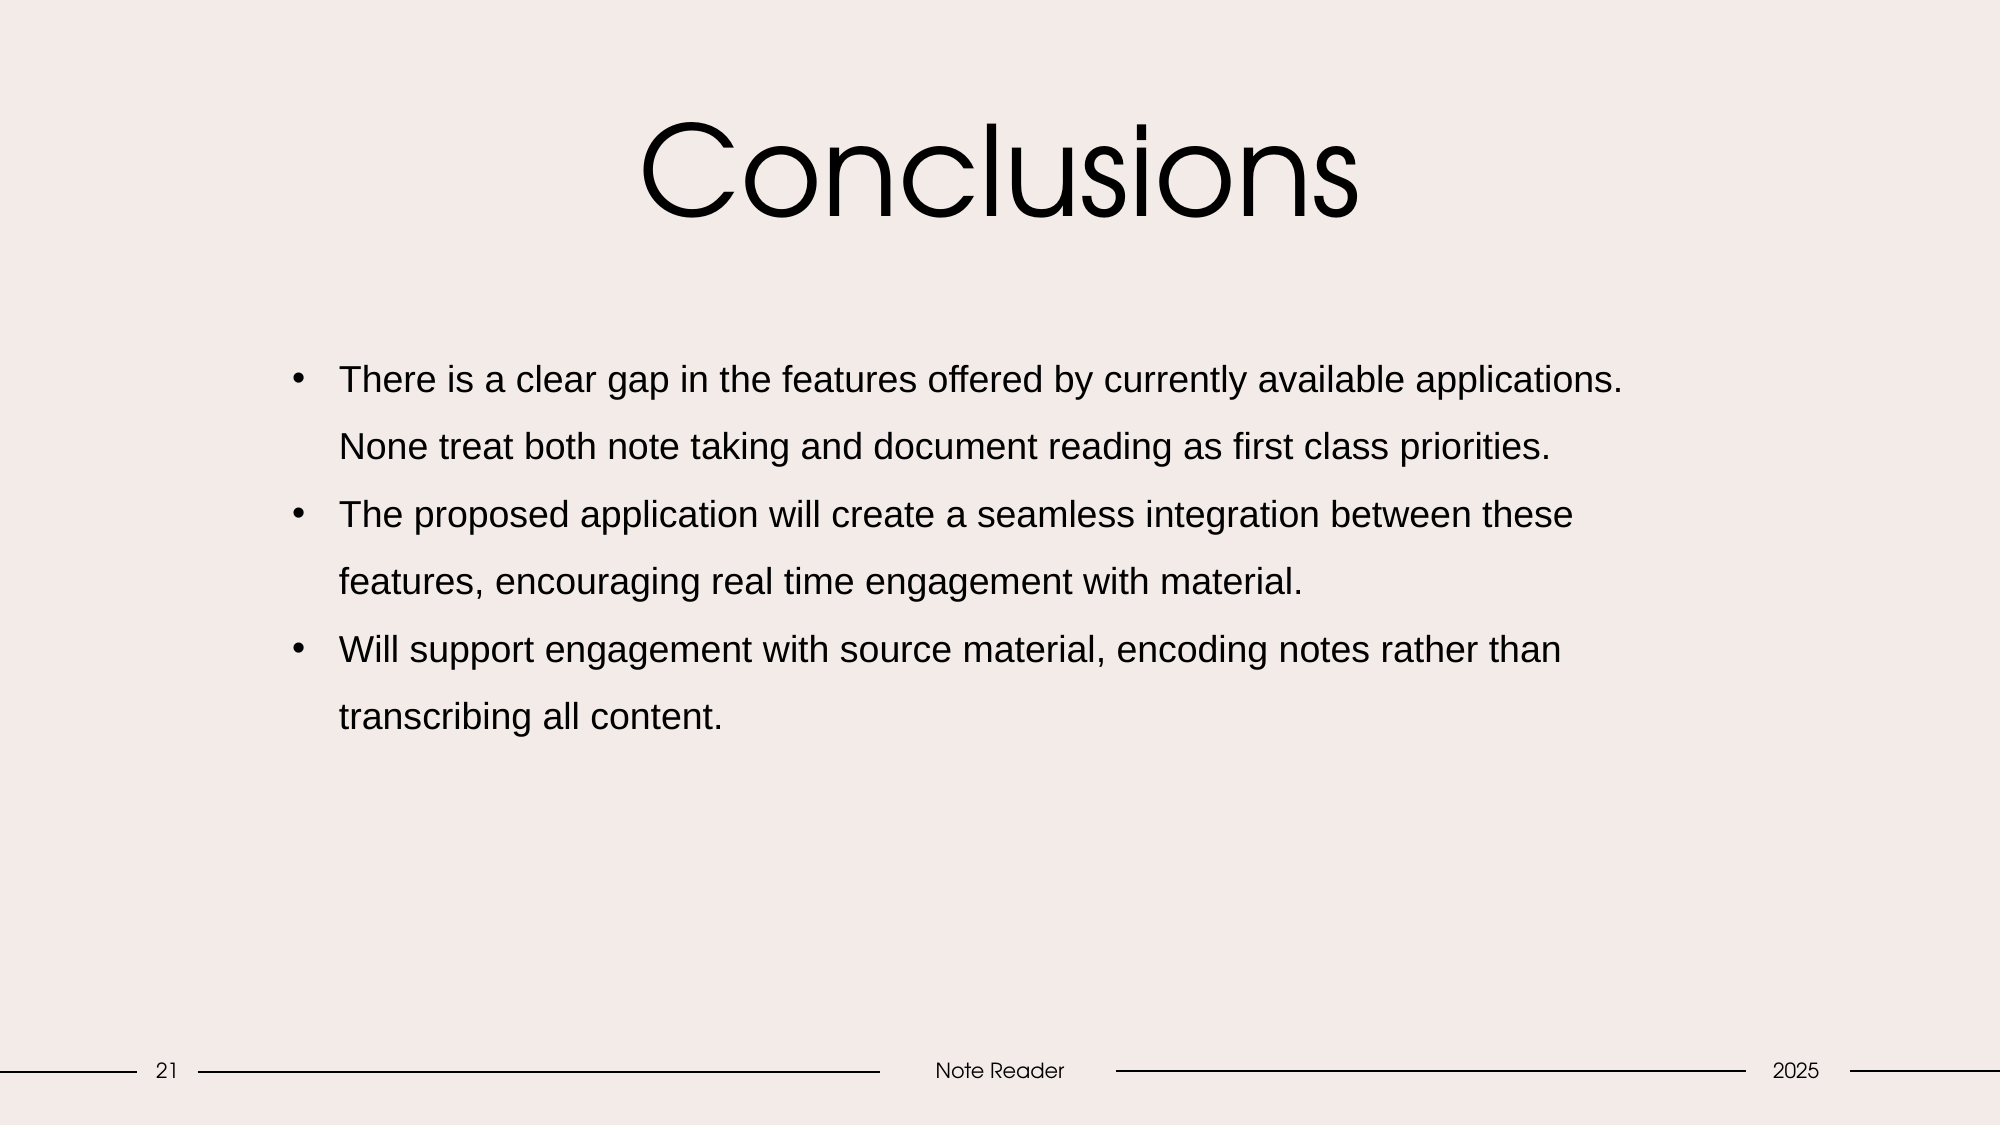

# Conclusions
There is a clear gap in the features offered by currently available applications.
None treat both note taking and document reading as first class priorities.
The proposed application will create a seamless integration between these features, encouraging real time engagement with material.
Will support engagement with source material, encoding notes rather than transcribing all content.

21
Note Reader
2025